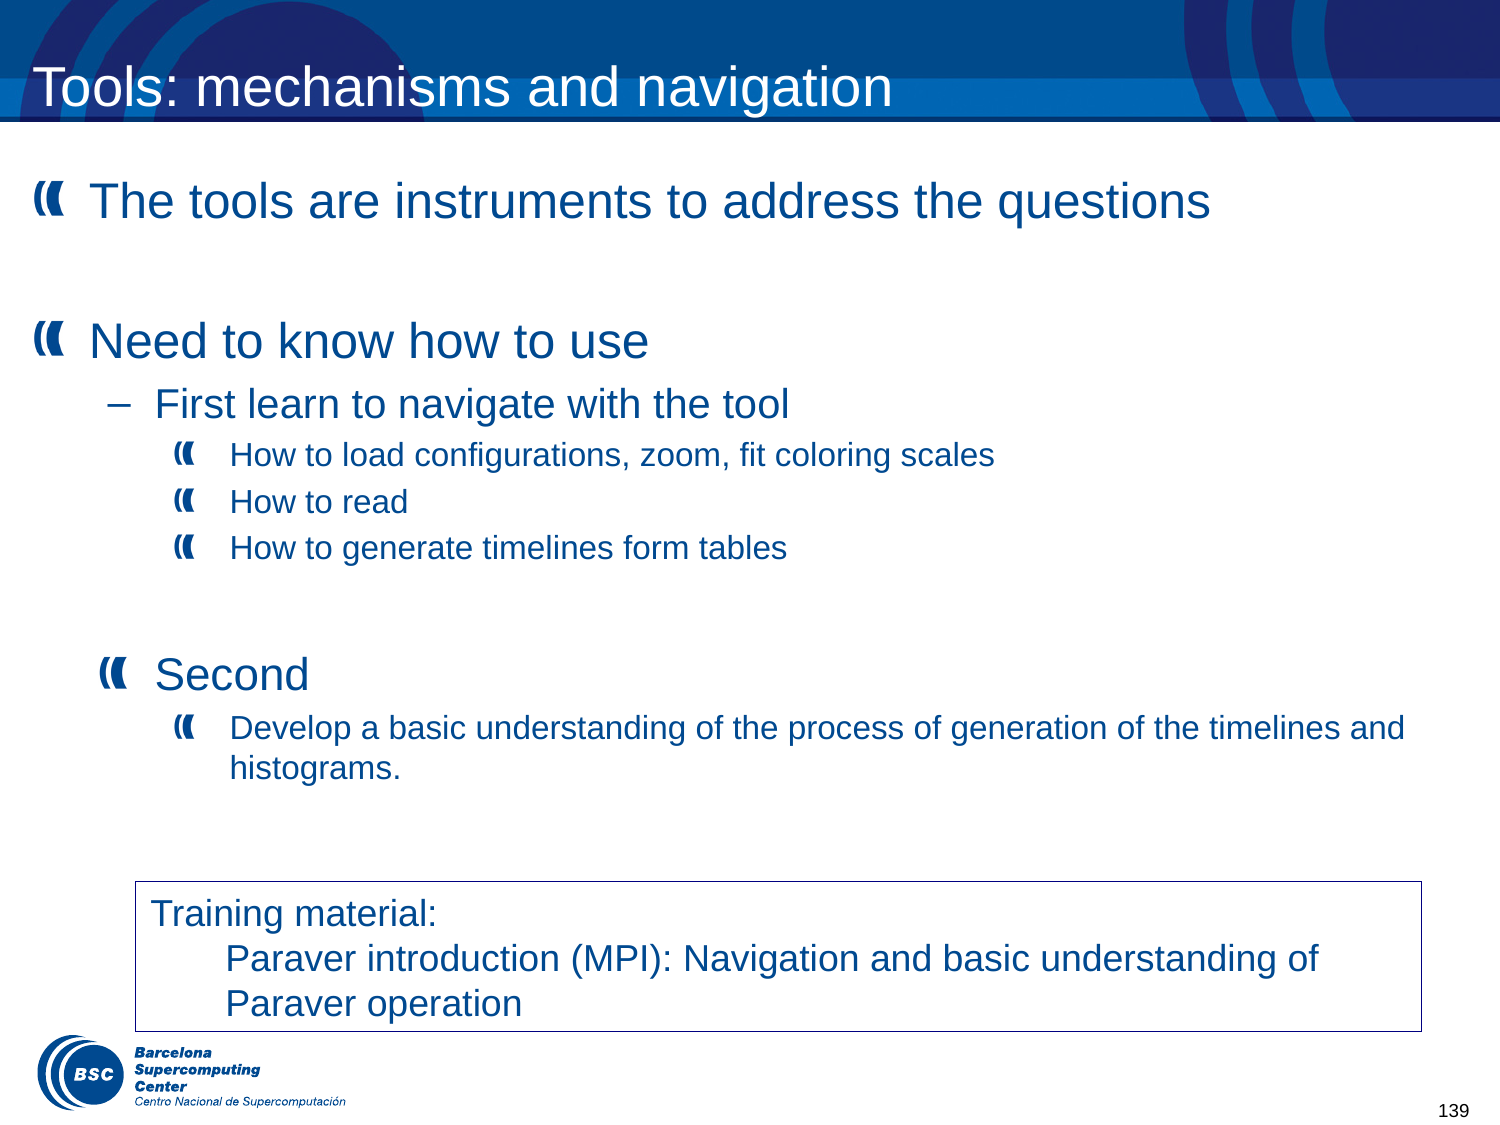

# Tools: mechanisms and navigation
The tools are instruments to address the questions

Need to know how to use
First learn to navigate with the tool
How to load configurations, zoom, fit coloring scales
How to read
How to generate timelines form tables

Second
Develop a basic understanding of the process of generation of the timelines and histograms.

Training material:
Paraver introduction (MPI): Navigation and basic understanding of Paraver operation